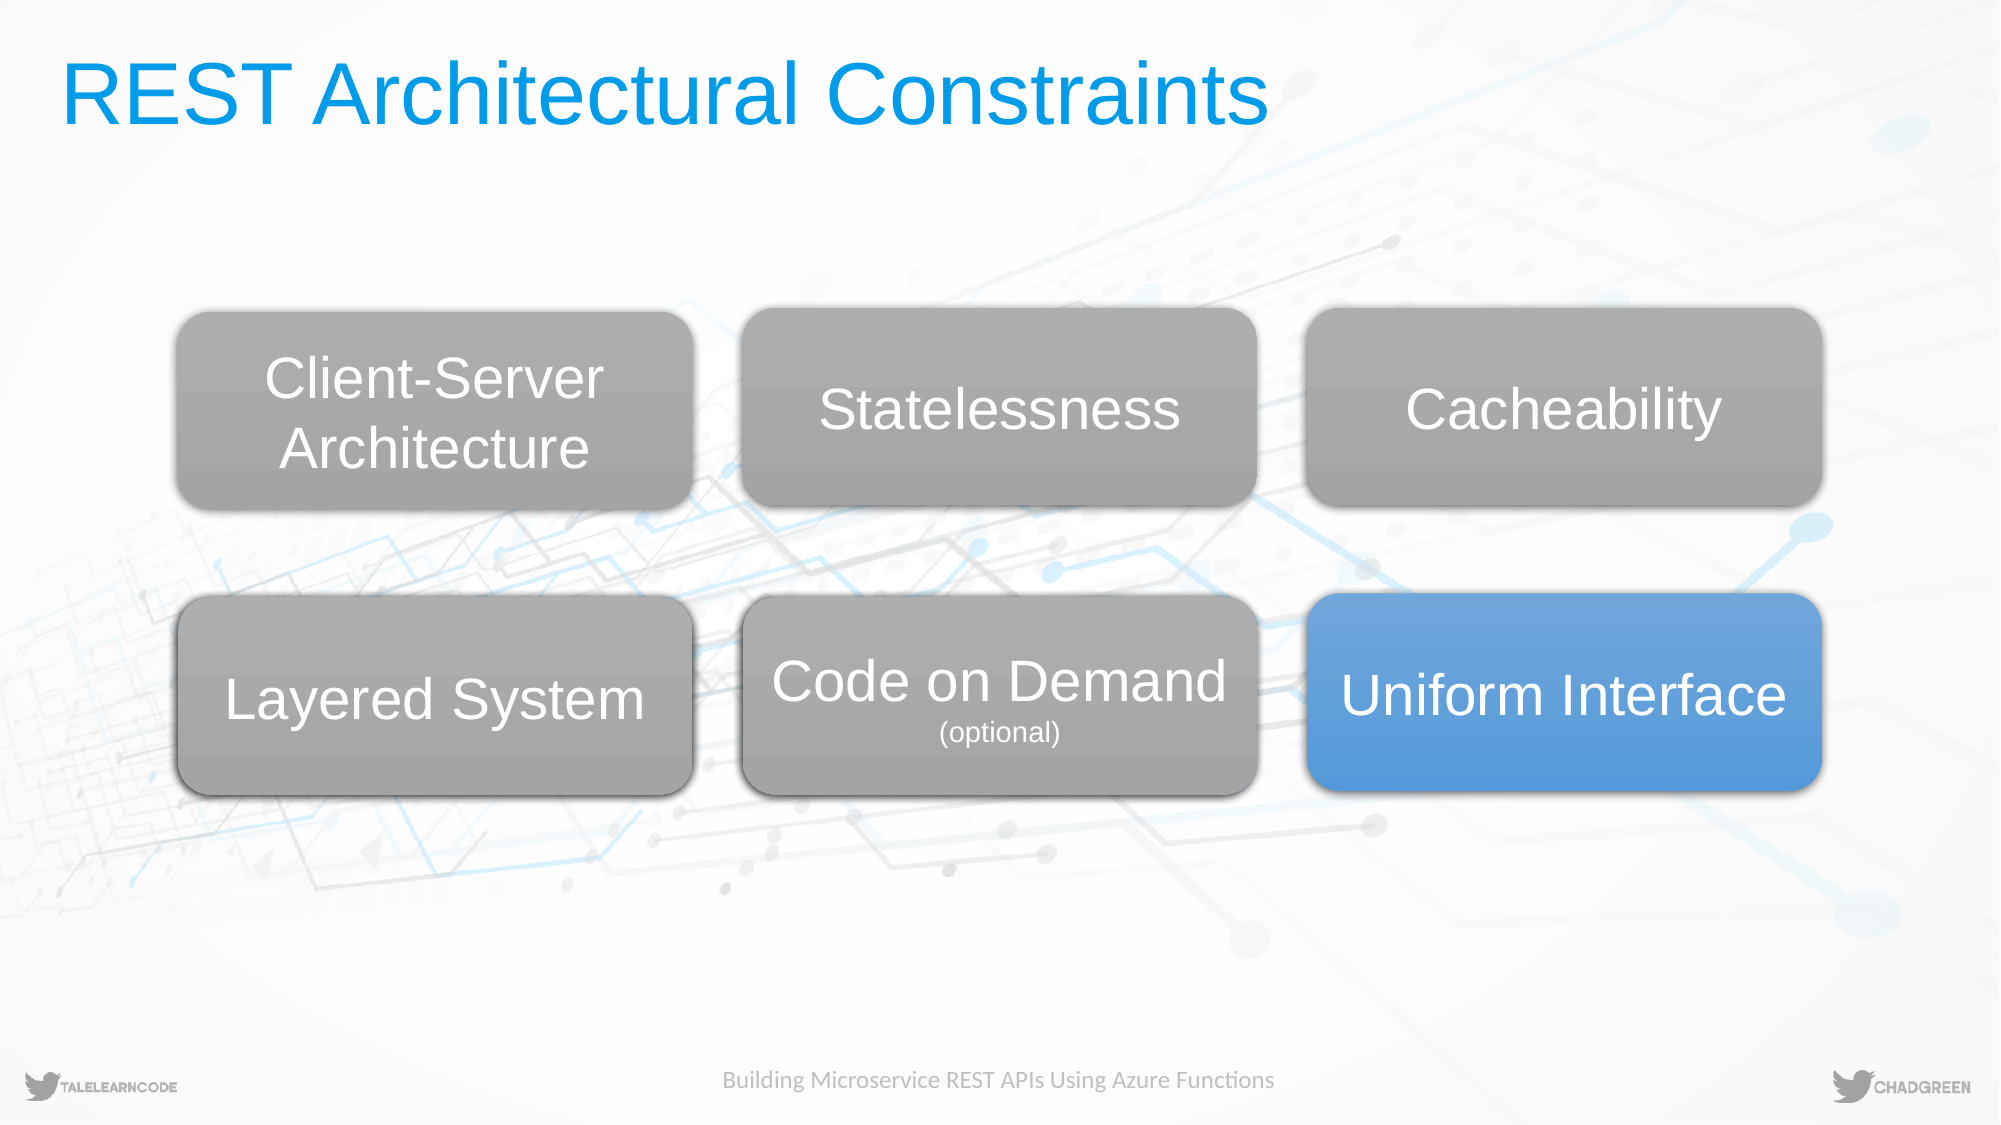

# REST Architectural Constraints
Cacheability
Statelessness
Client-Server Architecture
Uniform Interface
Layered System
Code on Demand
(optional)
Code on Demand
(optional)
Layered System